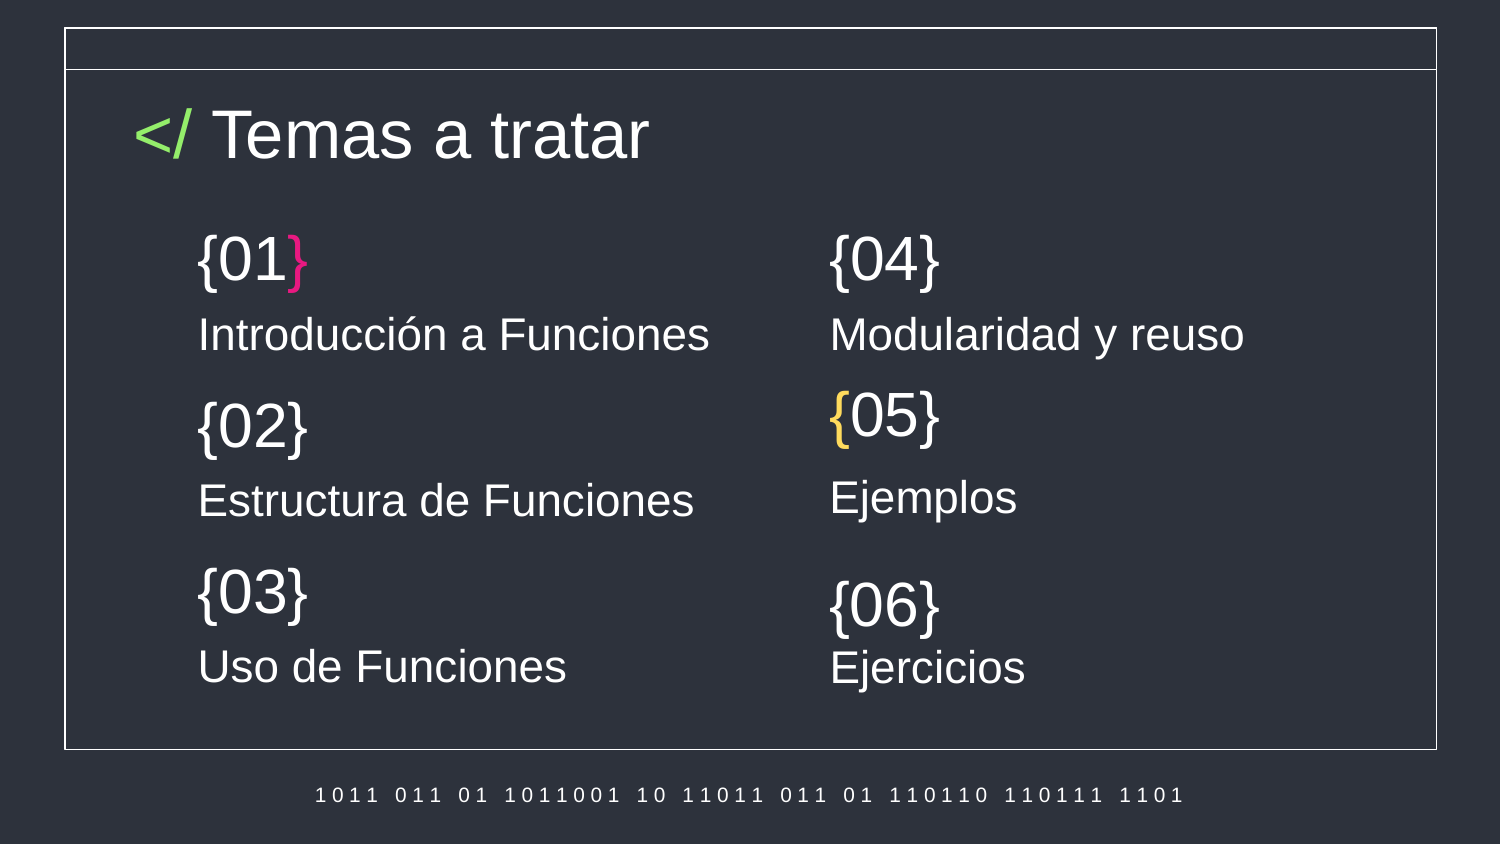

</ Temas a tratar
{01}
{04}
# Introducción a Funciones
Modularidad y reuso
{05}
{02}
Ejemplos
Estructura de Funciones
{03}
{06}
Uso de Funciones
Ejercicios